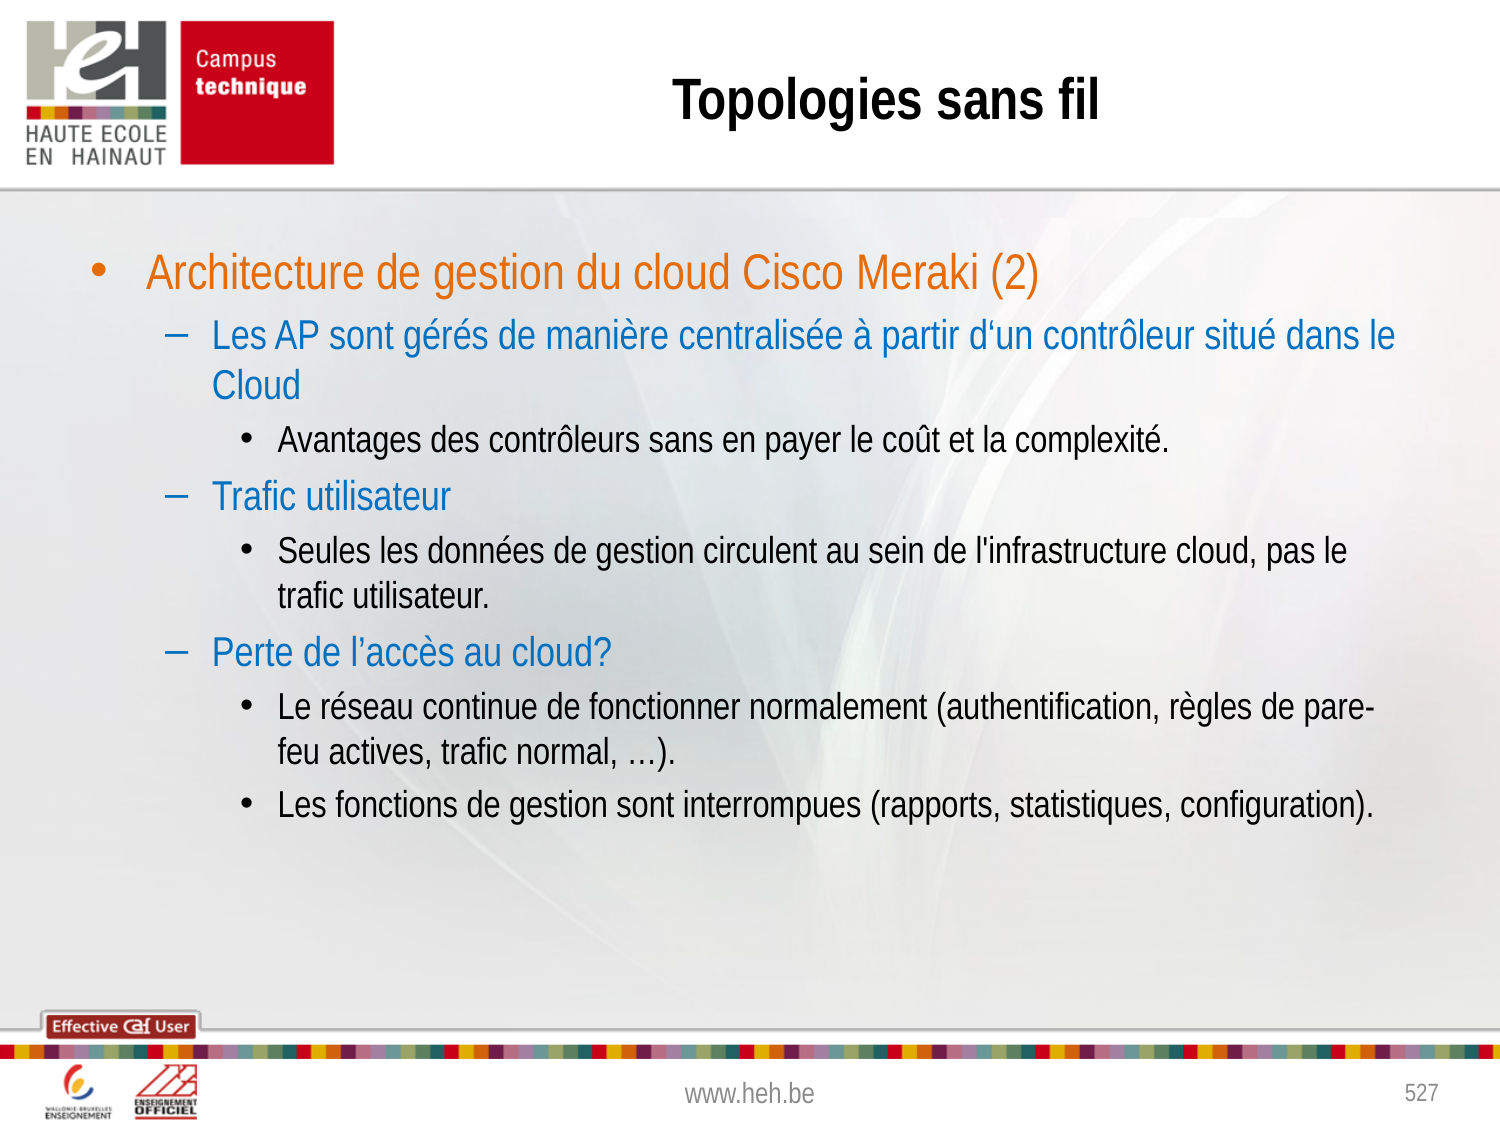

# Topologies sans fil
Architecture de gestion du cloud Cisco Meraki (2)
Les AP sont gérés de manière centralisée à partir d‘un contrôleur situé dans le Cloud
Avantages des contrôleurs sans en payer le coût et la complexité.
Trafic utilisateur
Seules les données de gestion circulent au sein de l'infrastructure cloud, pas le trafic utilisateur.
Perte de l’accès au cloud?
Le réseau continue de fonctionner normalement (authentification, règles de pare-feu actives, trafic normal, …).
Les fonctions de gestion sont interrompues (rapports, statistiques, configuration).
www.heh.be
527